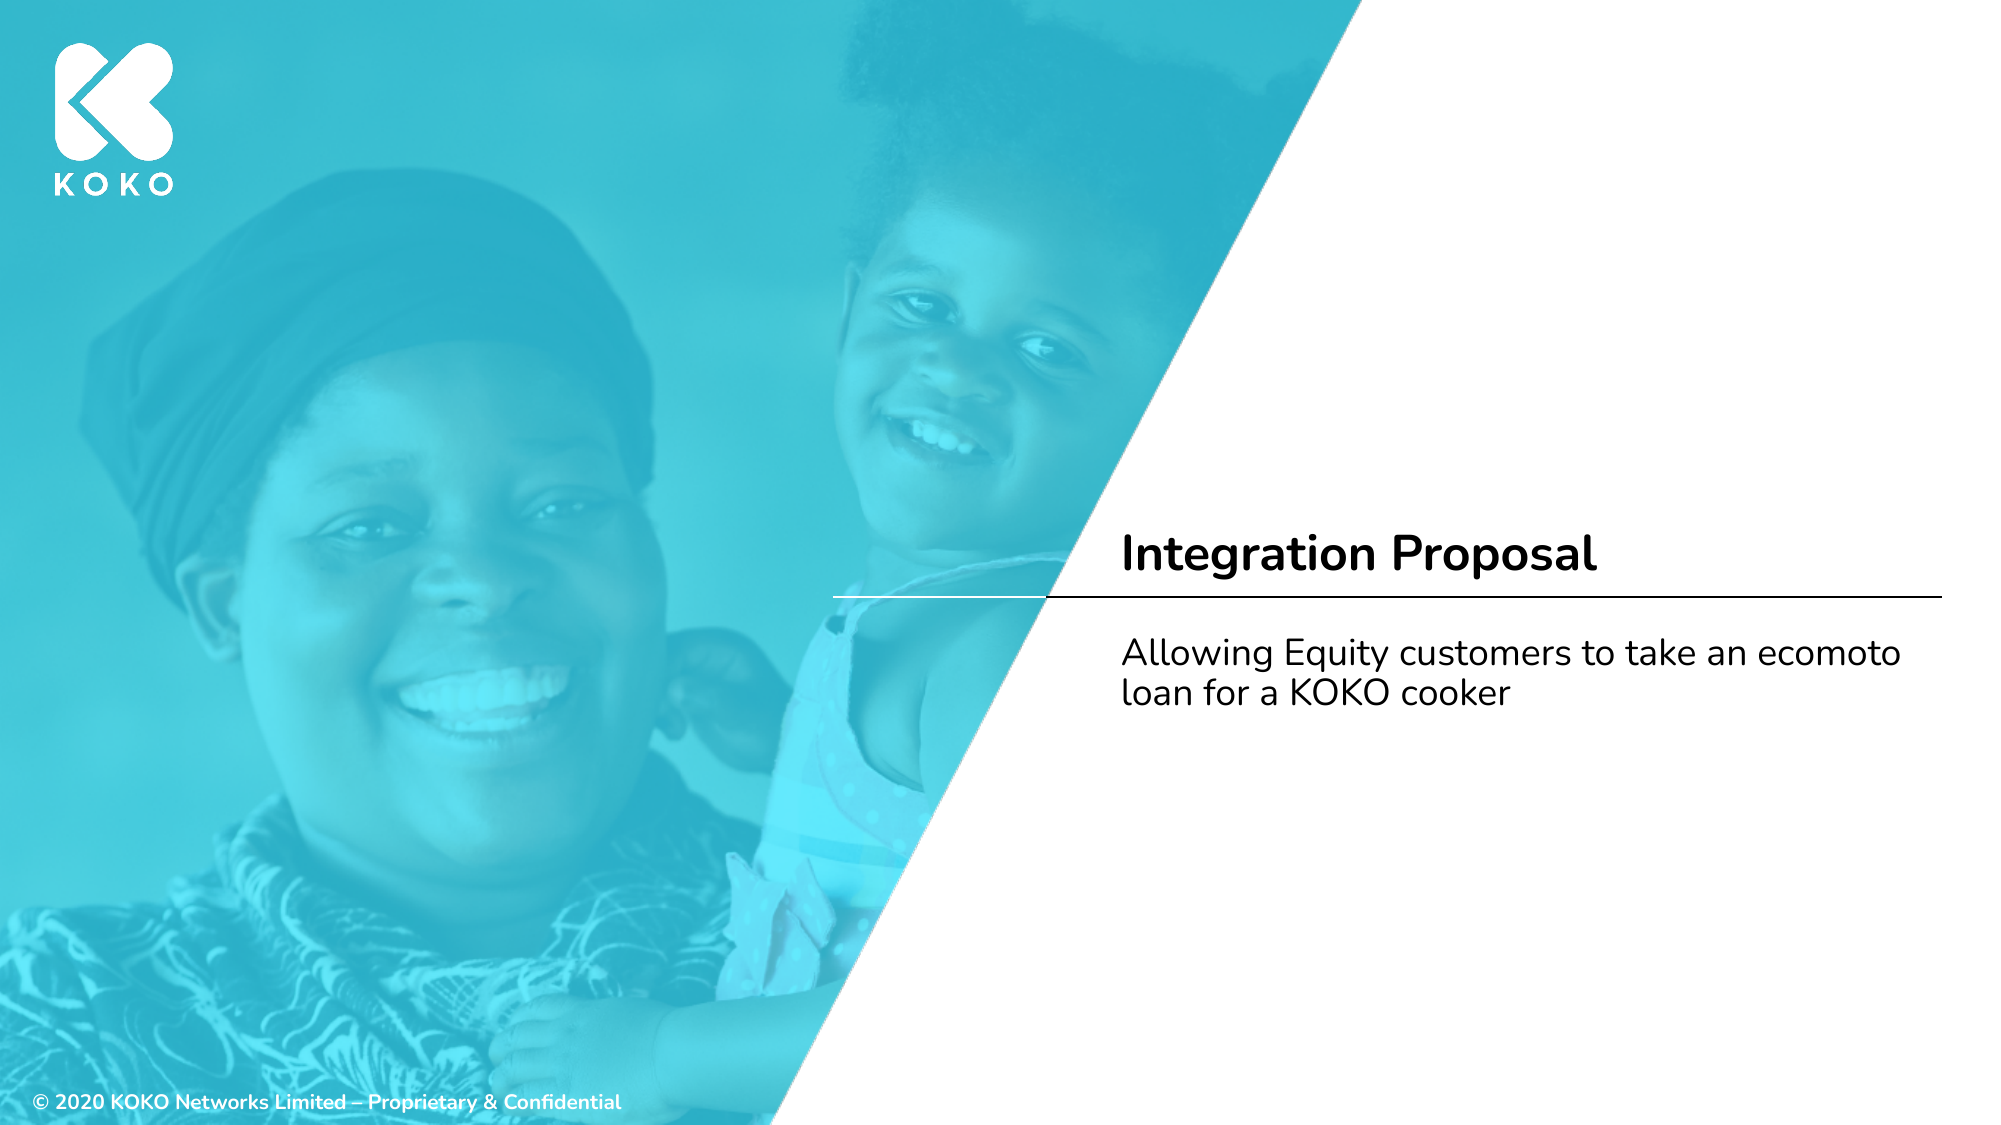

# Integration Proposal
Allowing Equity customers to take an ecomoto loan for a KOKO cooker